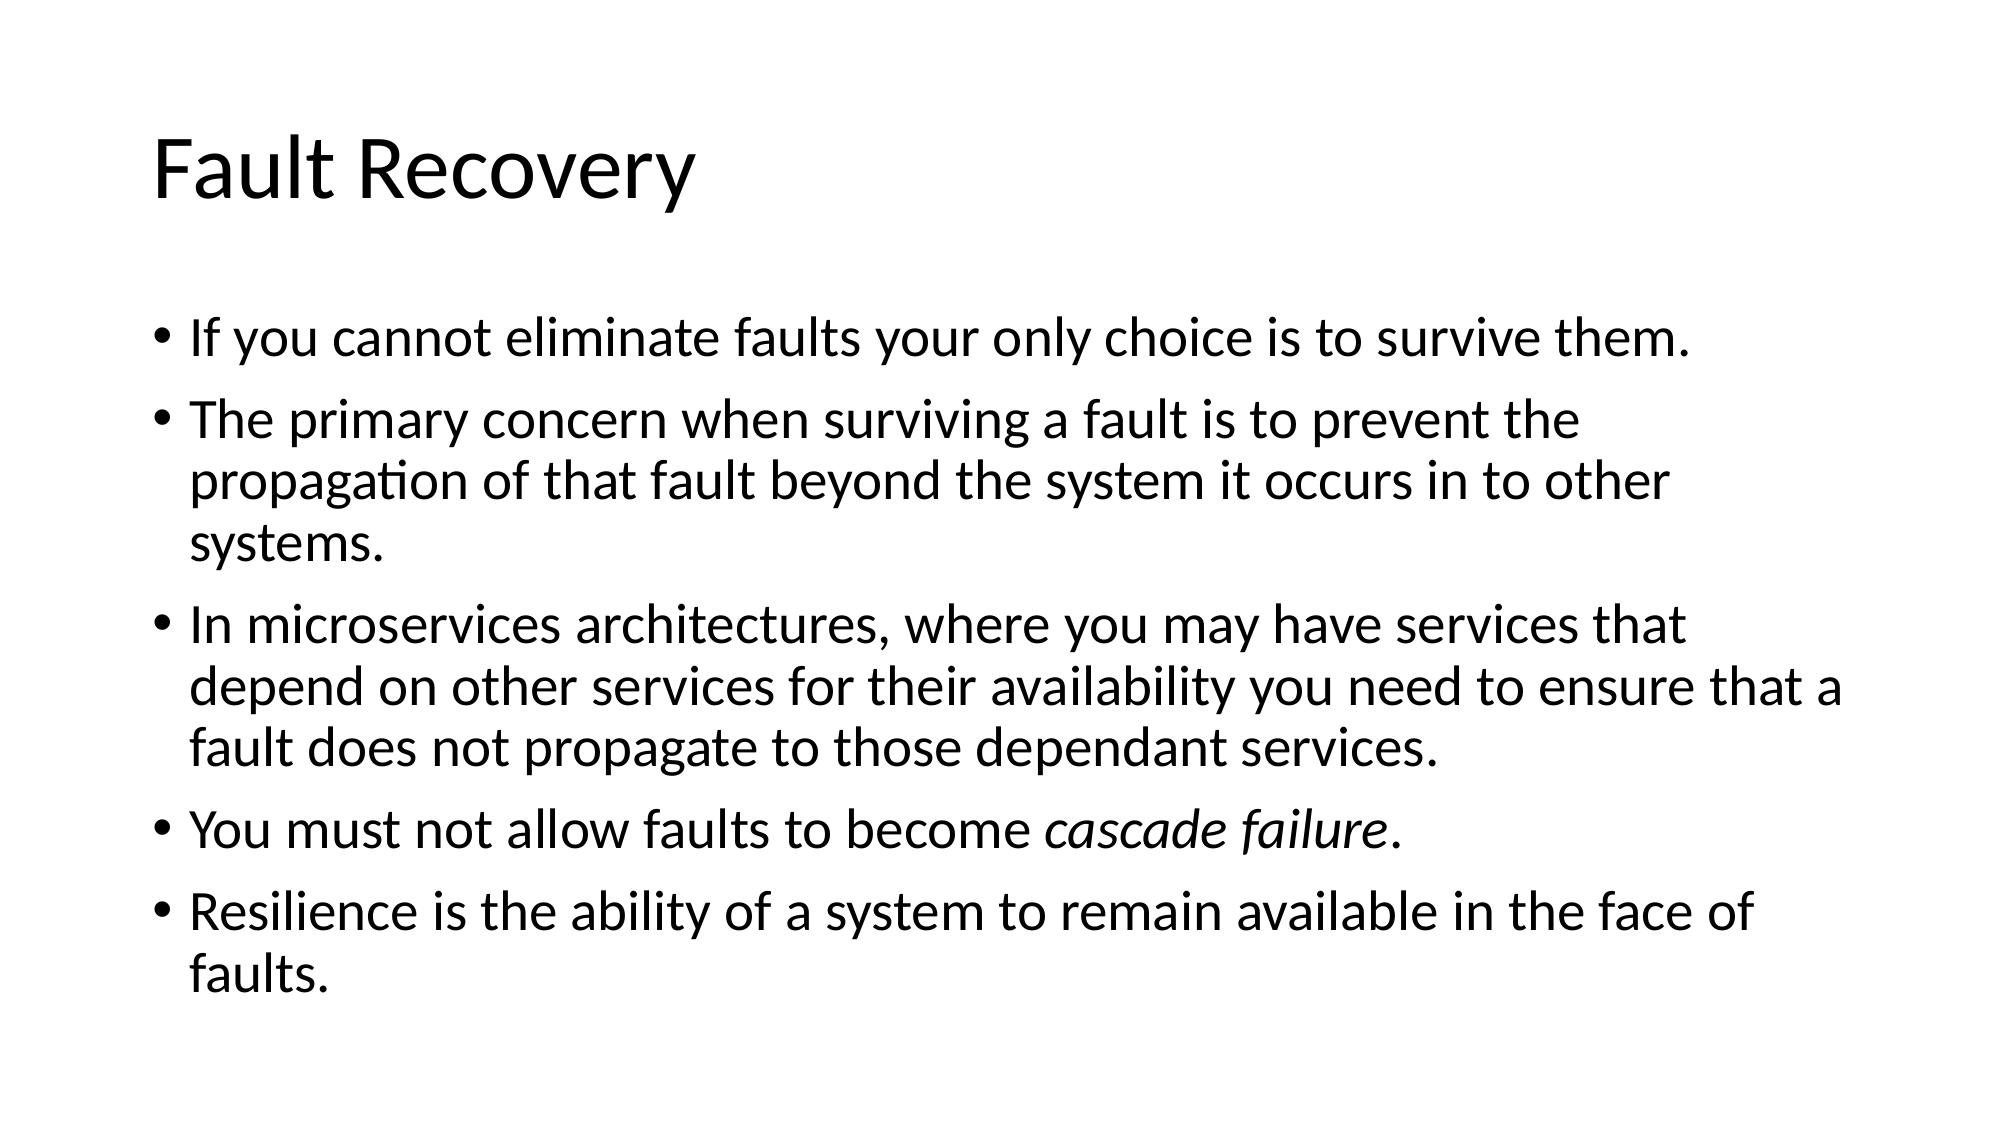

# Fault Recovery
If you cannot eliminate faults your only choice is to survive them.
The primary concern when surviving a fault is to prevent the propagation of that fault beyond the system it occurs in to other systems.
In microservices architectures, where you may have services that depend on other services for their availability you need to ensure that a fault does not propagate to those dependant services.
You must not allow faults to become cascade failure.
Resilience is the ability of a system to remain available in the face of faults.